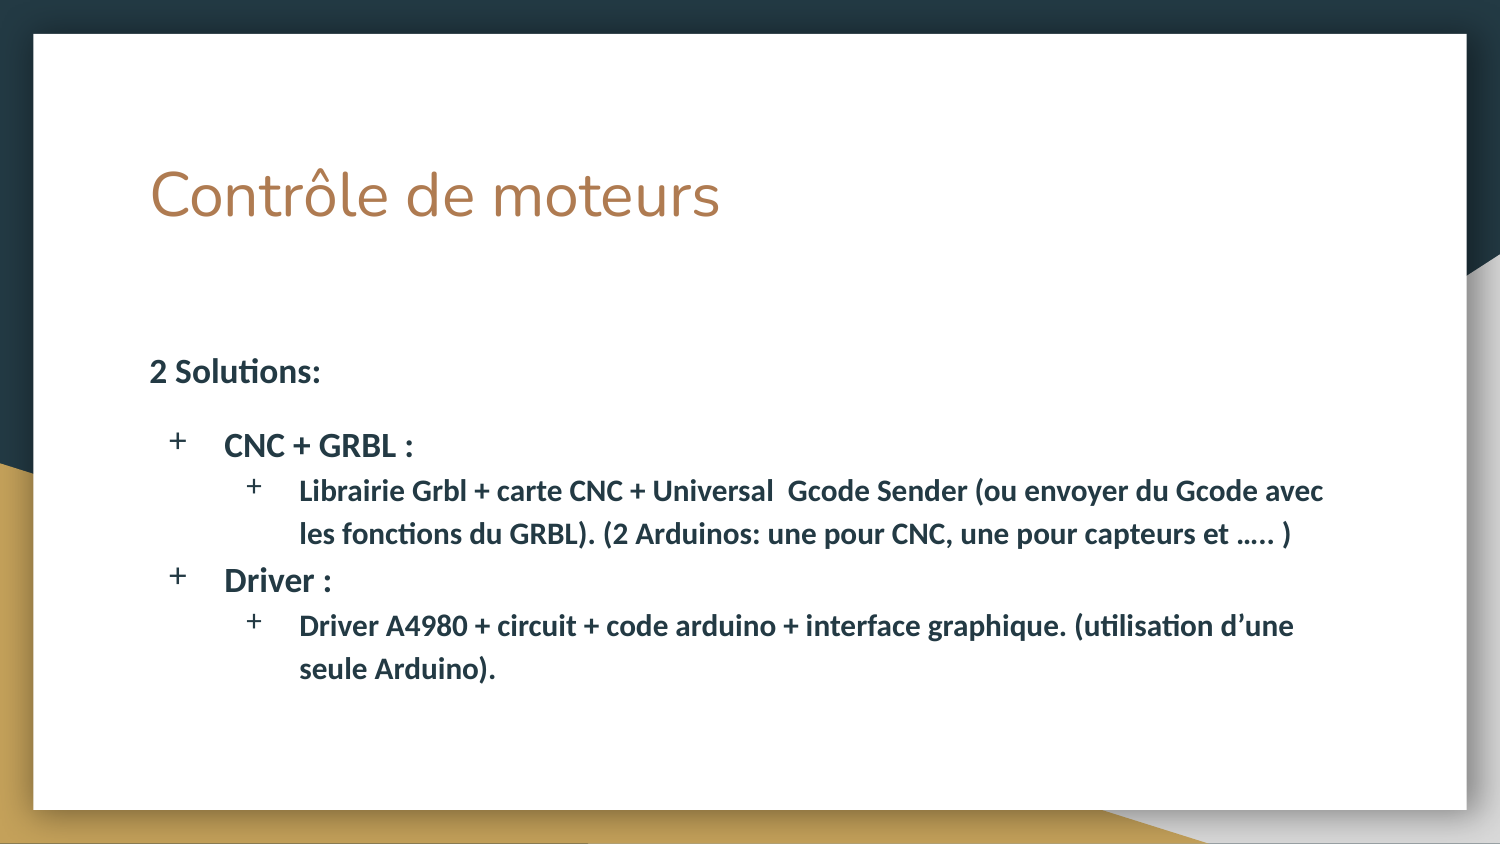

# Contrôle de moteurs
2 Solutions:
CNC + GRBL :
Librairie Grbl + carte CNC + Universal  Gcode Sender (ou envoyer du Gcode avec les fonctions du GRBL). (2 Arduinos: une pour CNC, une pour capteurs et ….. )
Driver :
Driver A4980 + circuit + code arduino + interface graphique. (utilisation d’une seule Arduino).